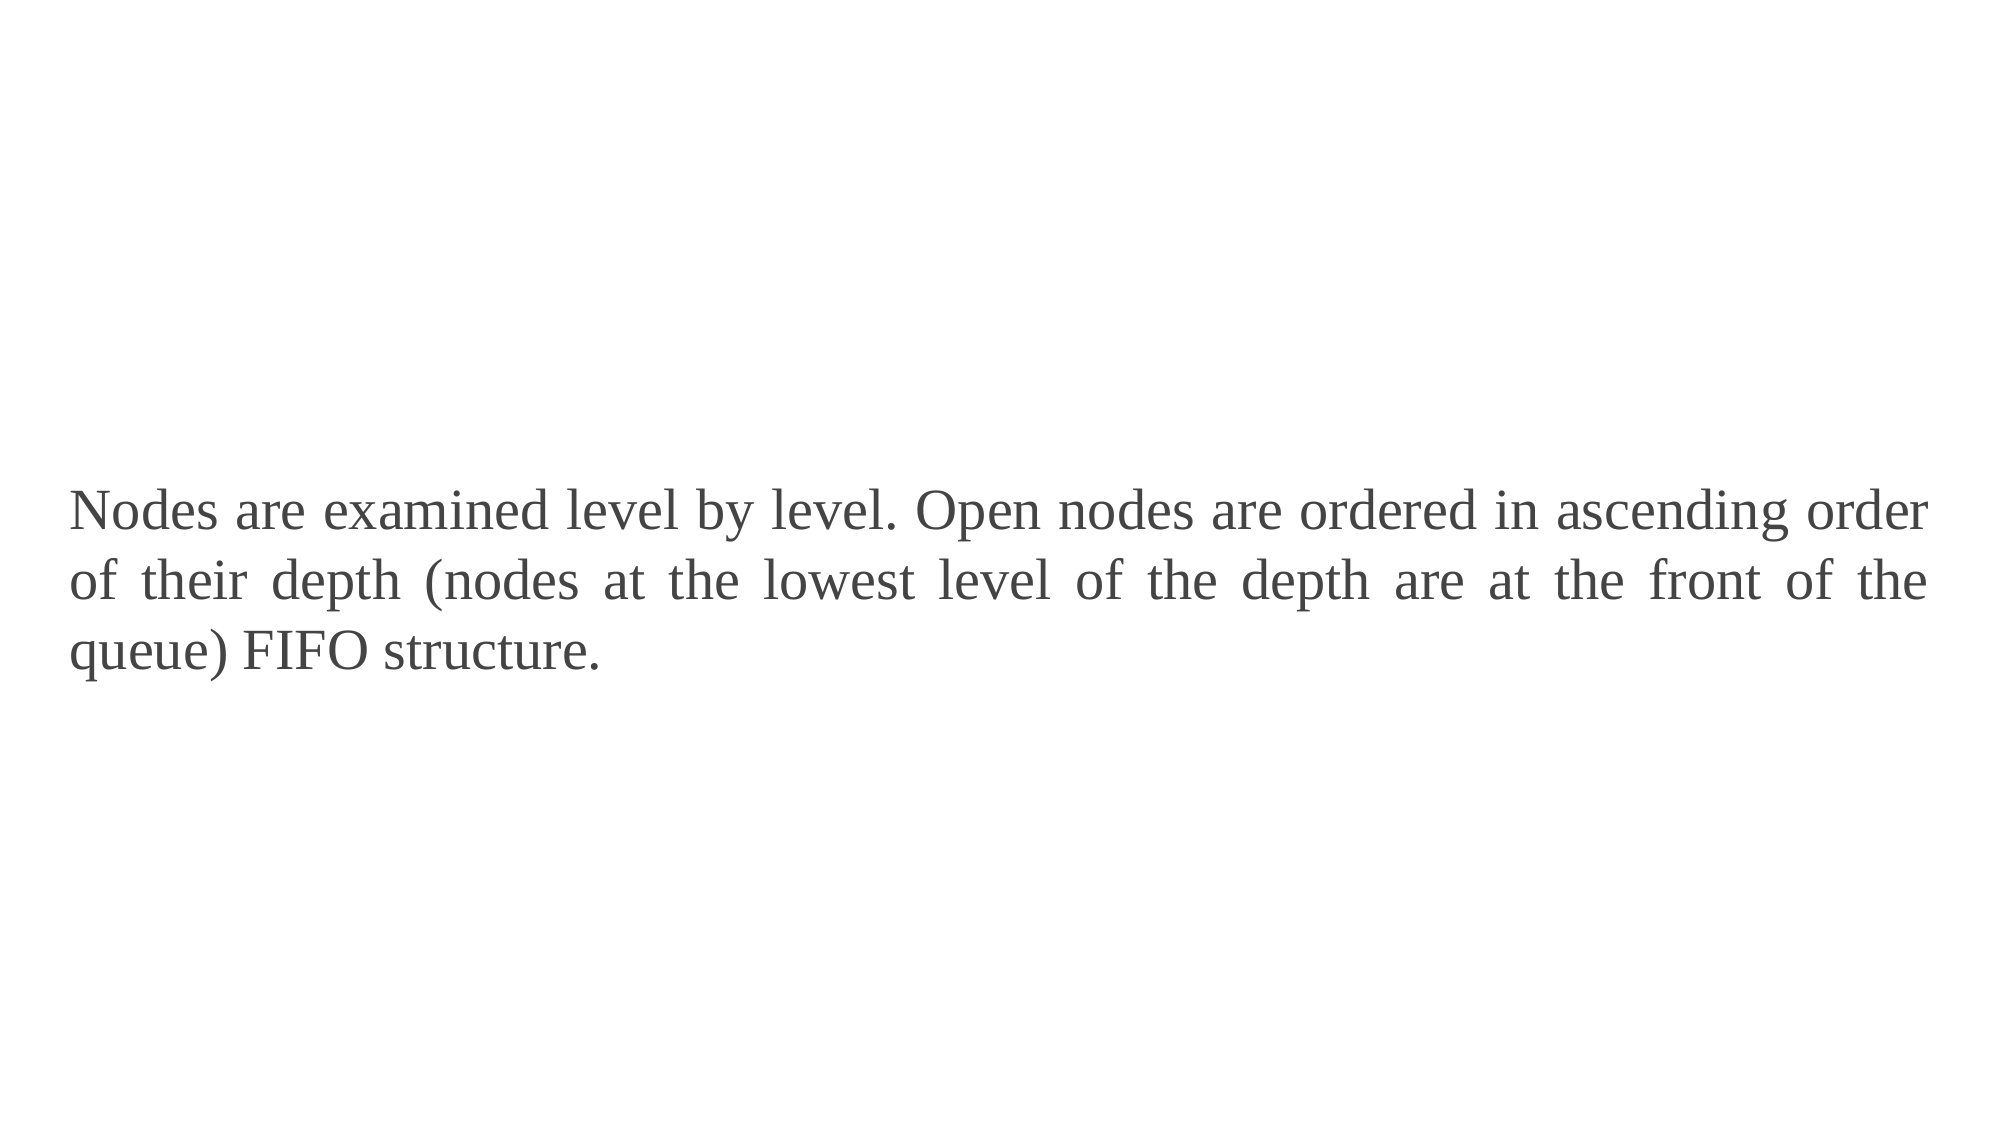

Nodes are examined level by level. Open nodes are ordered in ascending order of their depth (nodes at the lowest level of the depth are at the front of the queue) FIFO structure.